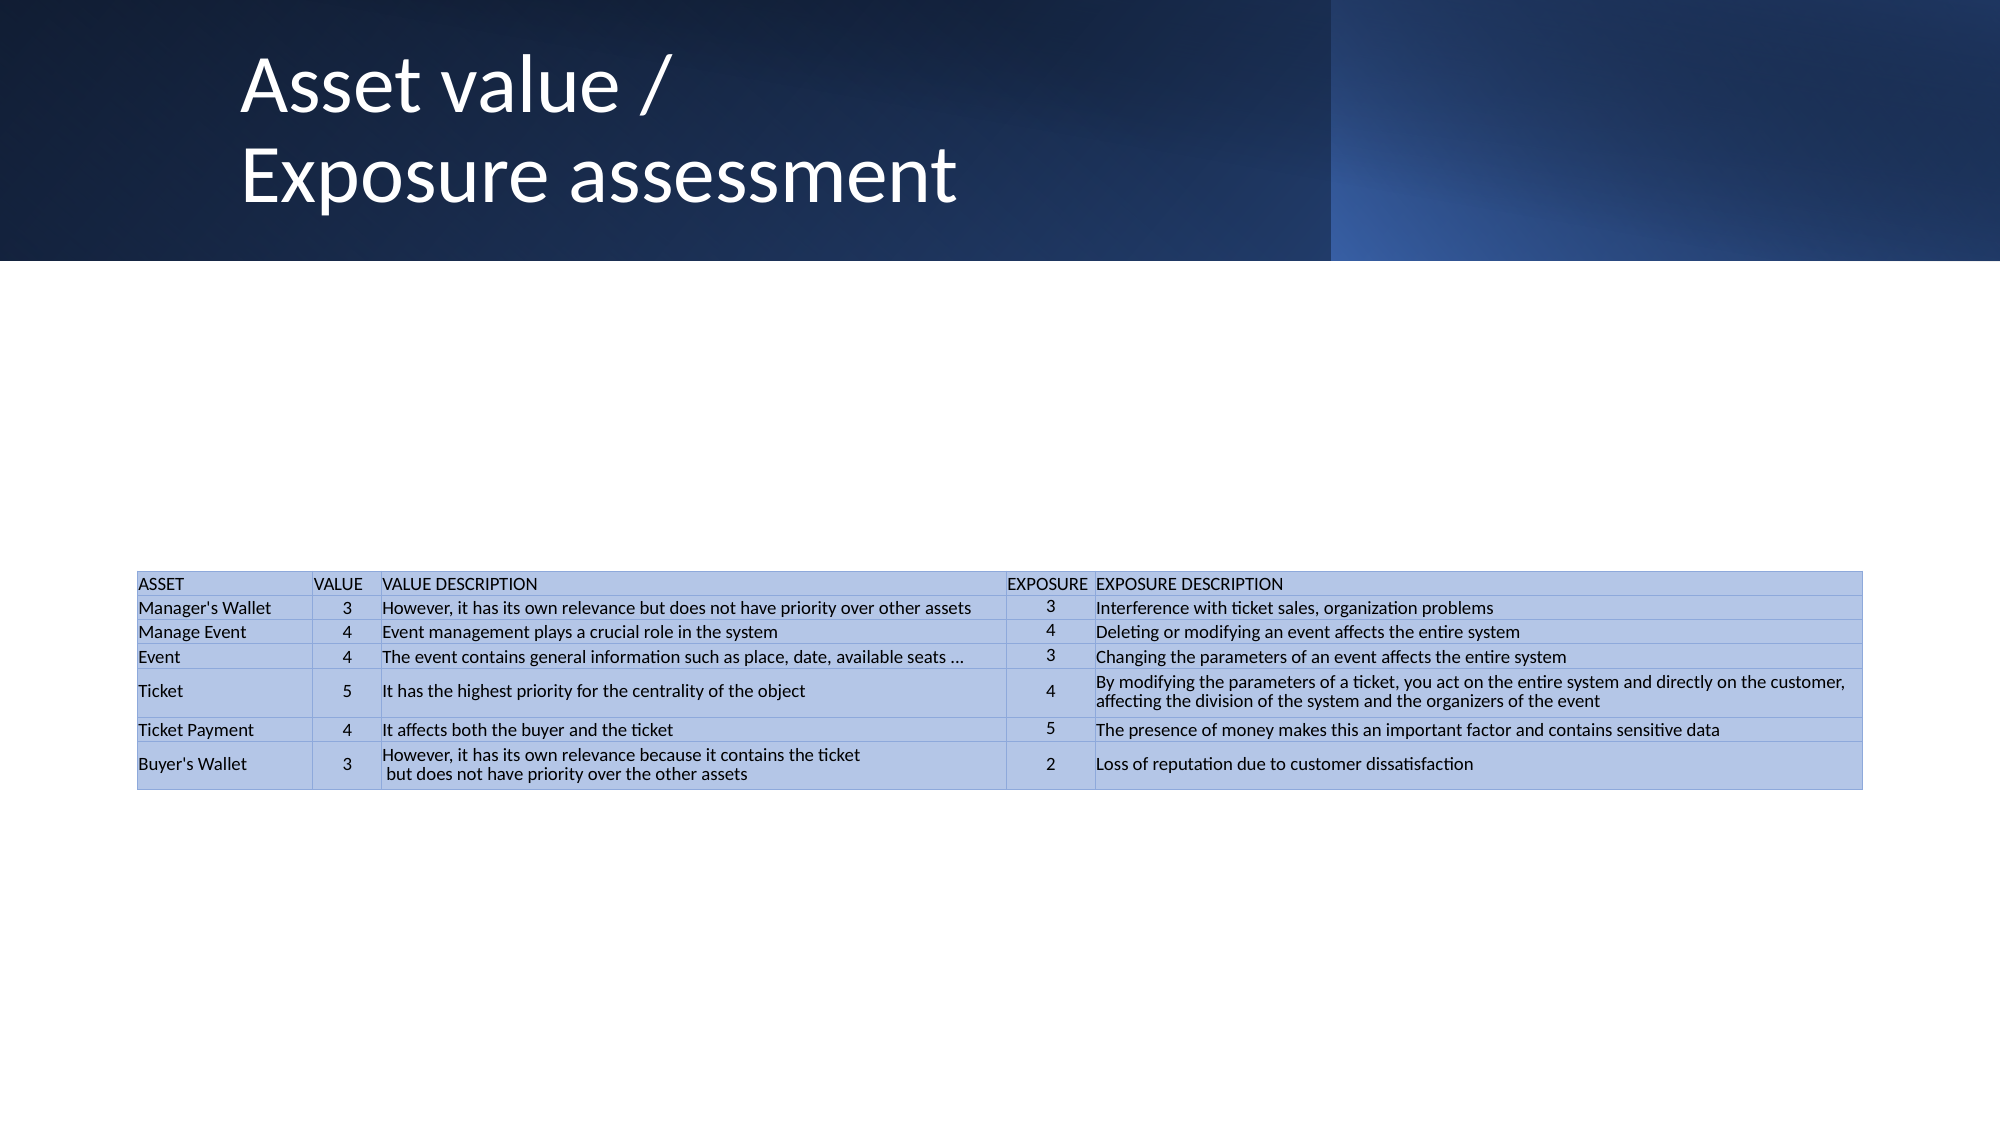

# Asset value / Exposure assessment

| ASSET | VALUE | VALUE DESCRIPTION | EXPOSURE | EXPOSURE DESCRIPTION |
| --- | --- | --- | --- | --- |
| Manager's Wallet | 3 | However, it has its own relevance but does not have priority over other assets | 3 | Interference with ticket sales, organization problems |
| Manage Event | 4 | Event management plays a crucial role in the system | 4 | Deleting or modifying an event affects the entire system |
| Event | 4 | The event contains general information such as place, date, available seats ... | 3 | Changing the parameters of an event affects the entire system |
| Ticket | 5 | It has the highest priority for the centrality of the object | 4 | By modifying the parameters of a ticket, you act on the entire system and directly on the customer, affecting the division of the system and the organizers of the event |
| Ticket Payment | 4 | It affects both the buyer and the ticket | 5 | The presence of money makes this an important factor and contains sensitive data |
| Buyer's Wallet | 3 | However, it has its own relevance because it contains the ticket but does not have priority over the other assets | 2 | Loss of reputation due to customer dissatisfaction |